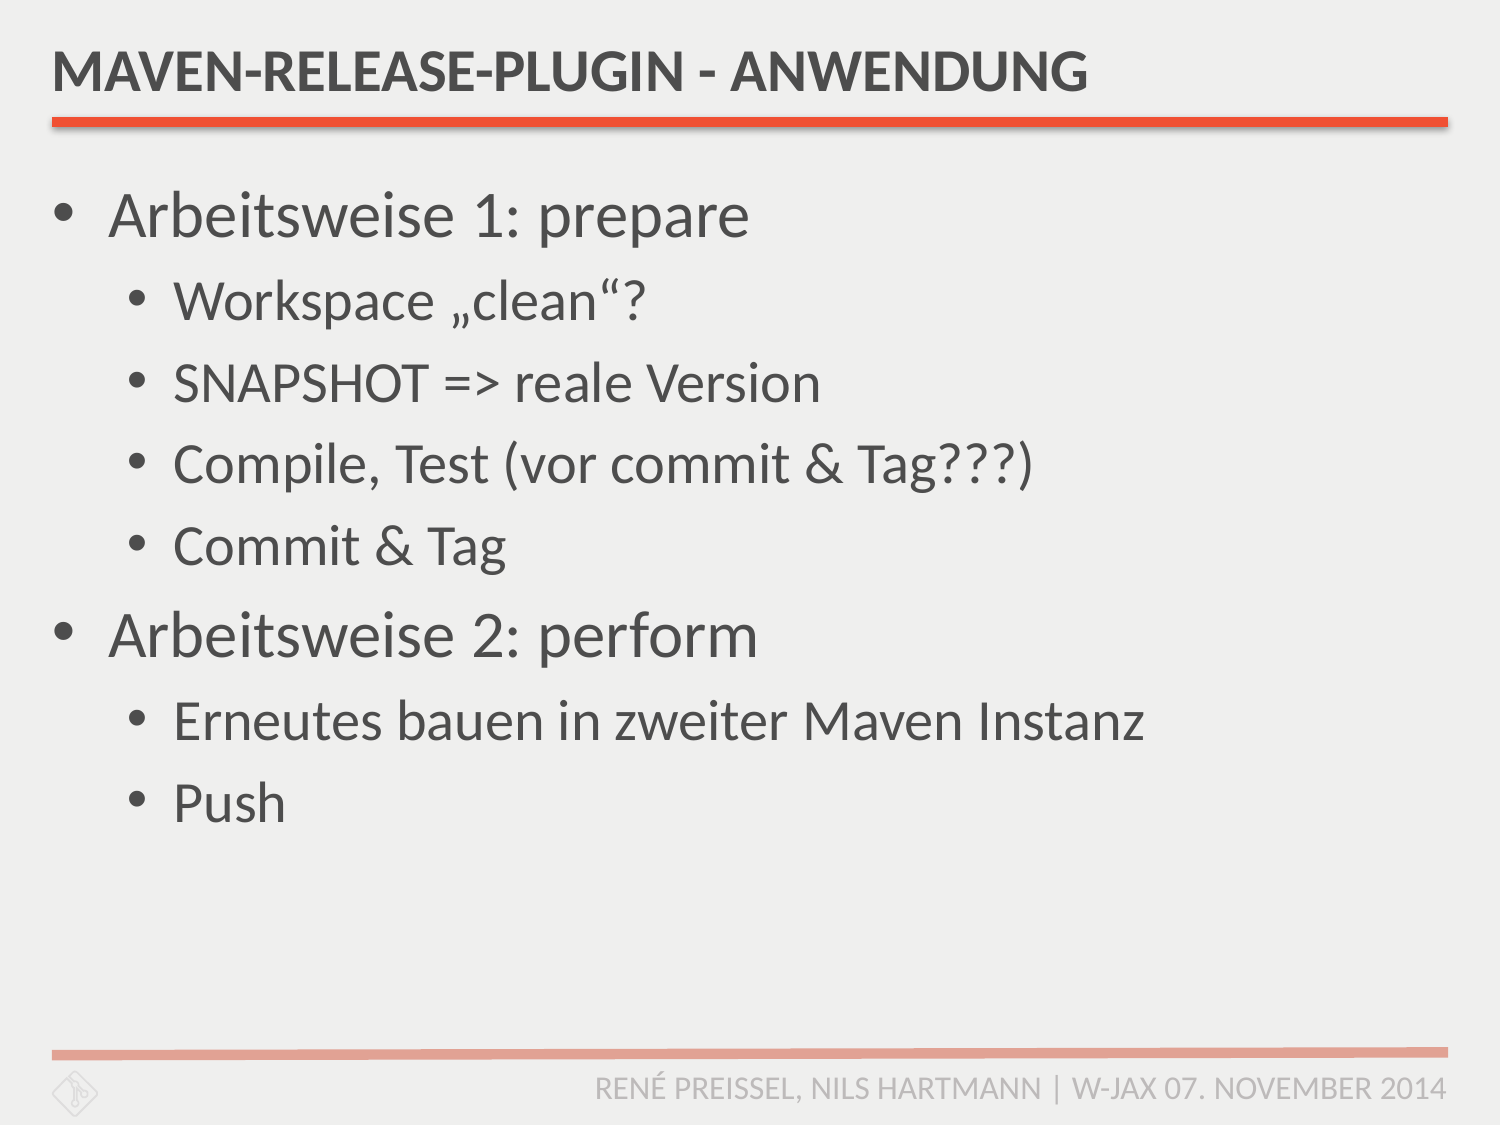

# MAVEN-RELEASE-PLUGIN - ANWENDUNG
Arbeitsweise 1: prepare
Workspace „clean“?
SNAPSHOT => reale Version
Compile, Test (vor commit & Tag???)
Commit & Tag
Arbeitsweise 2: perform
Erneutes bauen in zweiter Maven Instanz
Push